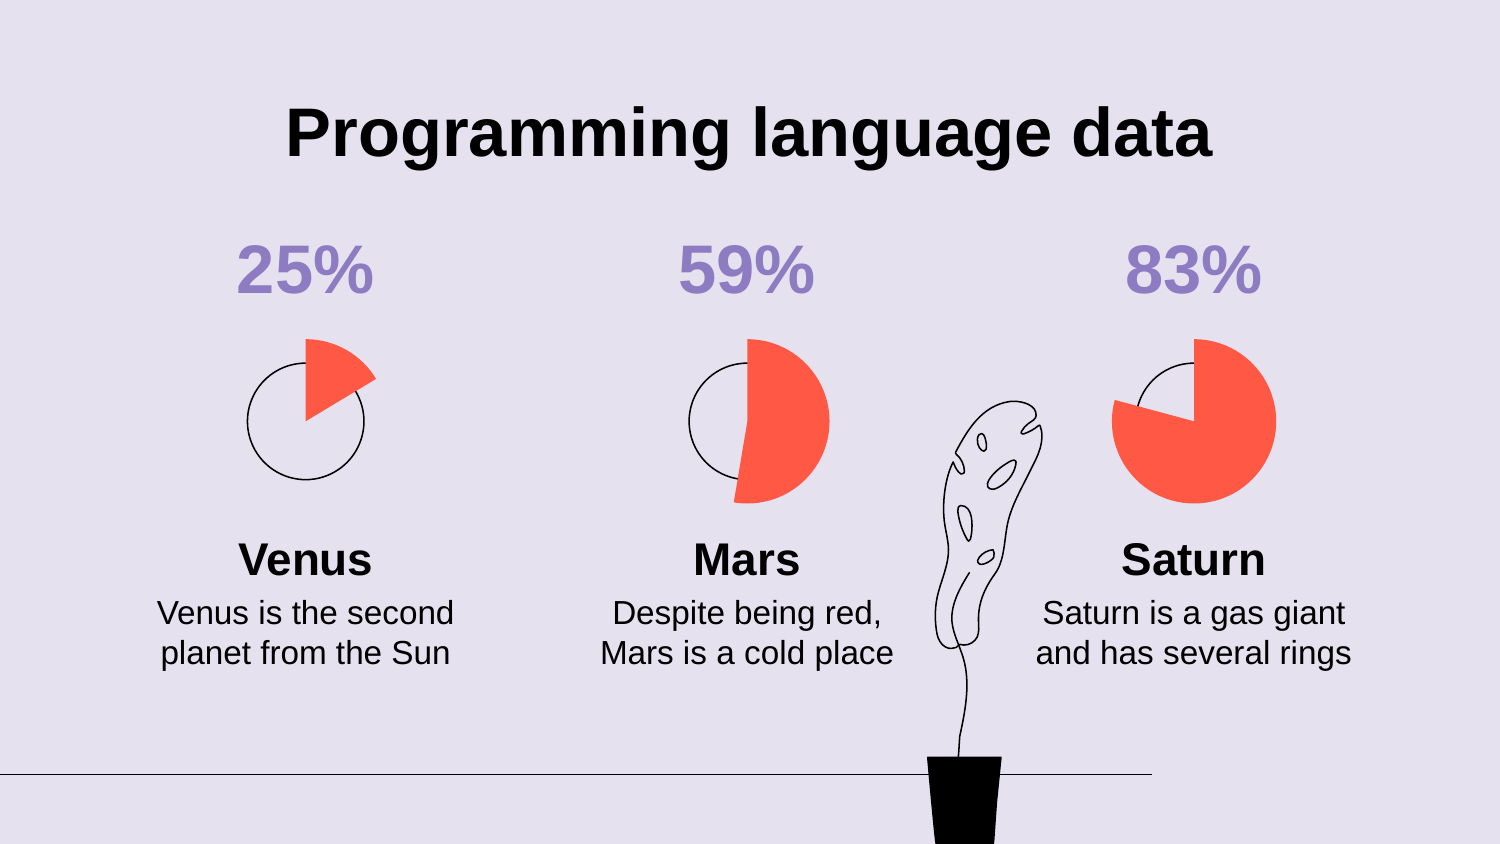

# Programming language data
25%
59%
83%

Venus
Mars
Saturn
Venus is the second planet from the Sun
Despite being red, Mars is a cold place
Saturn is a gas giant and has several rings